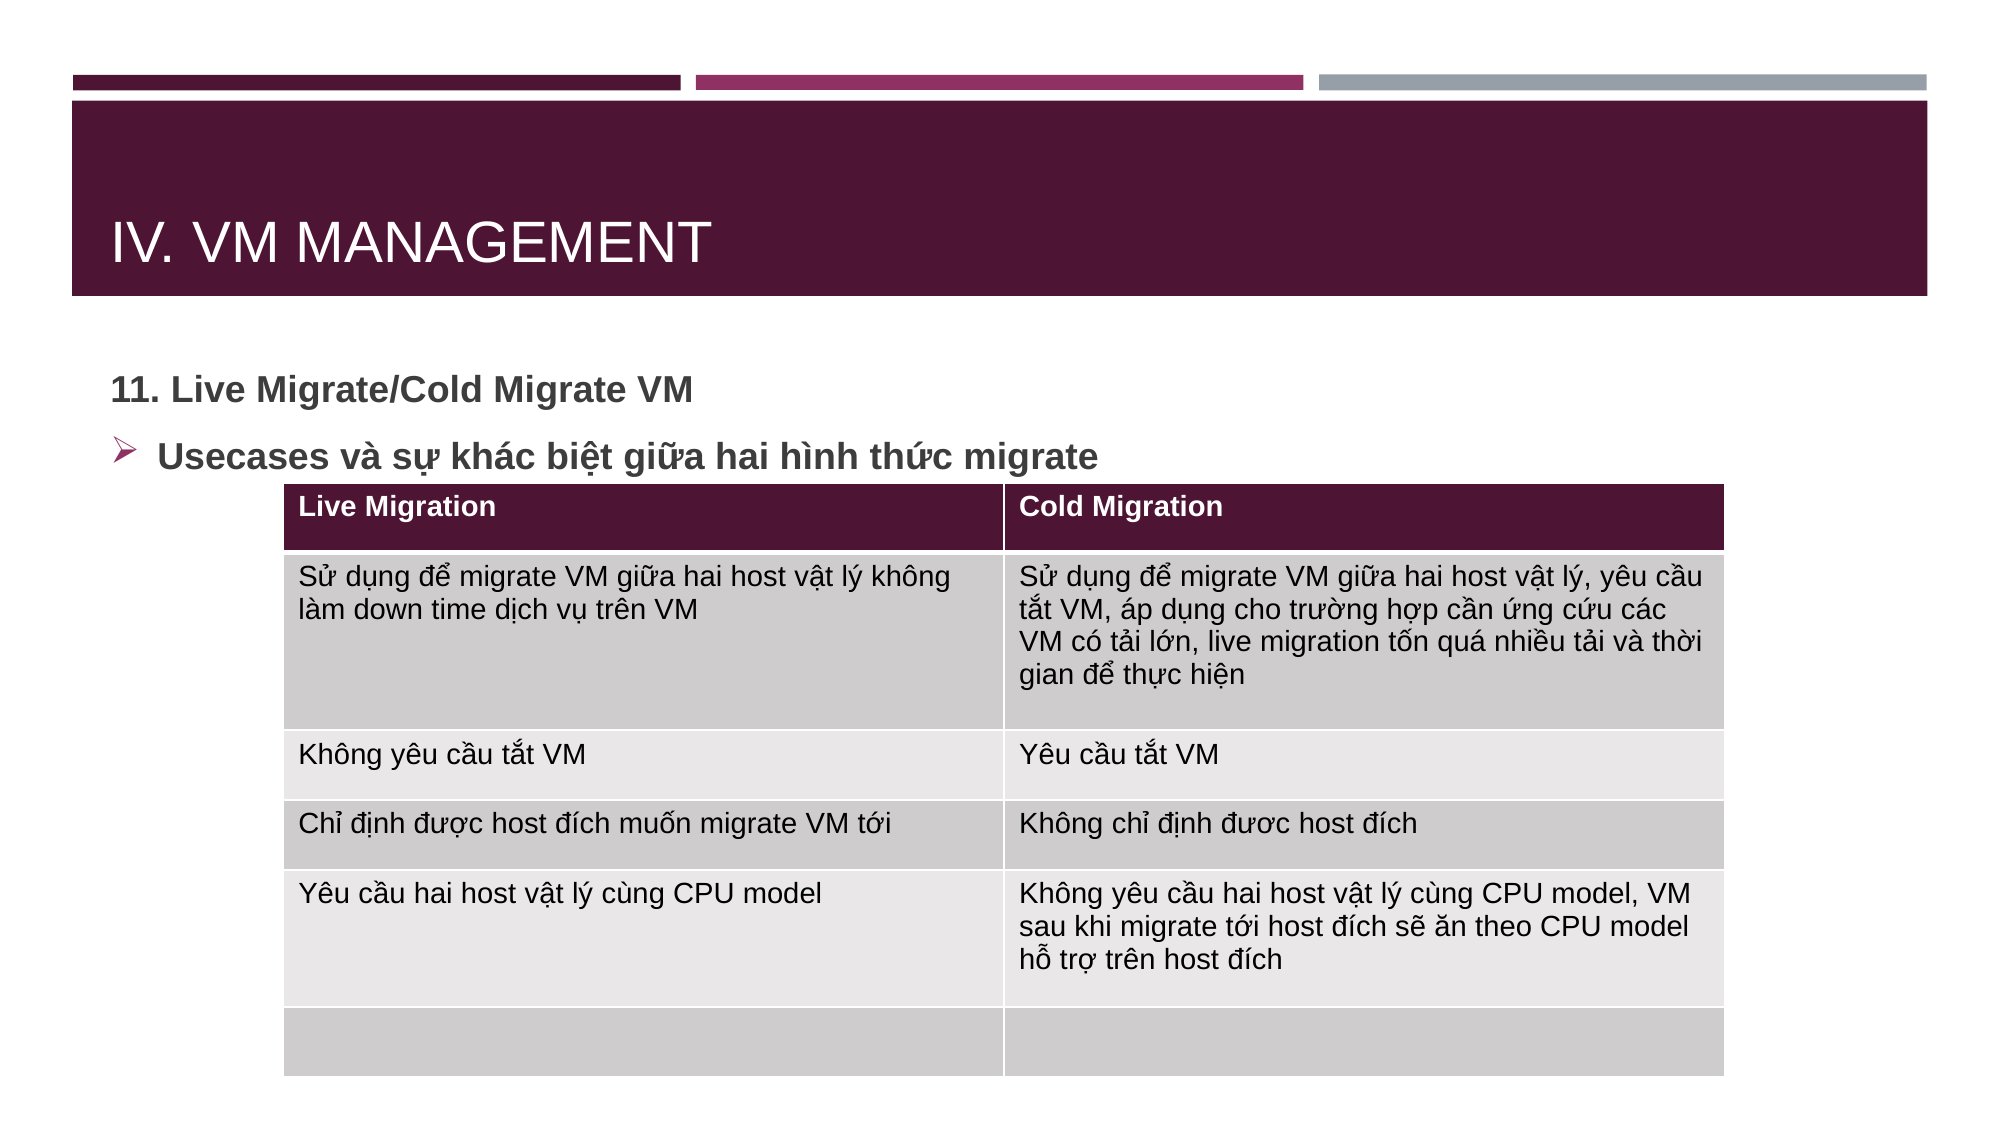

# IV. VM MANAGEMENT

11. Live Migrate/Cold Migrate VM
Usecases và sự khác biệt giữa hai hình thức migrate

| Live Migration | Cold Migration |
| --- | --- |
| Sử dụng để migrate VM giữa hai host vật lý không làm down time dịch vụ trên VM | Sử dụng để migrate VM giữa hai host vật lý, yêu cầu tắt VM, áp dụng cho trường hợp cần ứng cứu các VM có tải lớn, live migration tốn quá nhiều tải và thời gian để thực hiện |
| Không yêu cầu tắt VM | Yêu cầu tắt VM |
| Chỉ định được host đích muốn migrate VM tới | Không chỉ định đươc host đích |
| Yêu cầu hai host vật lý cùng CPU model | Không yêu cầu hai host vật lý cùng CPU model, VM sau khi migrate tới host đích sẽ ăn theo CPU model hỗ trợ trên host đích |
|  |  |